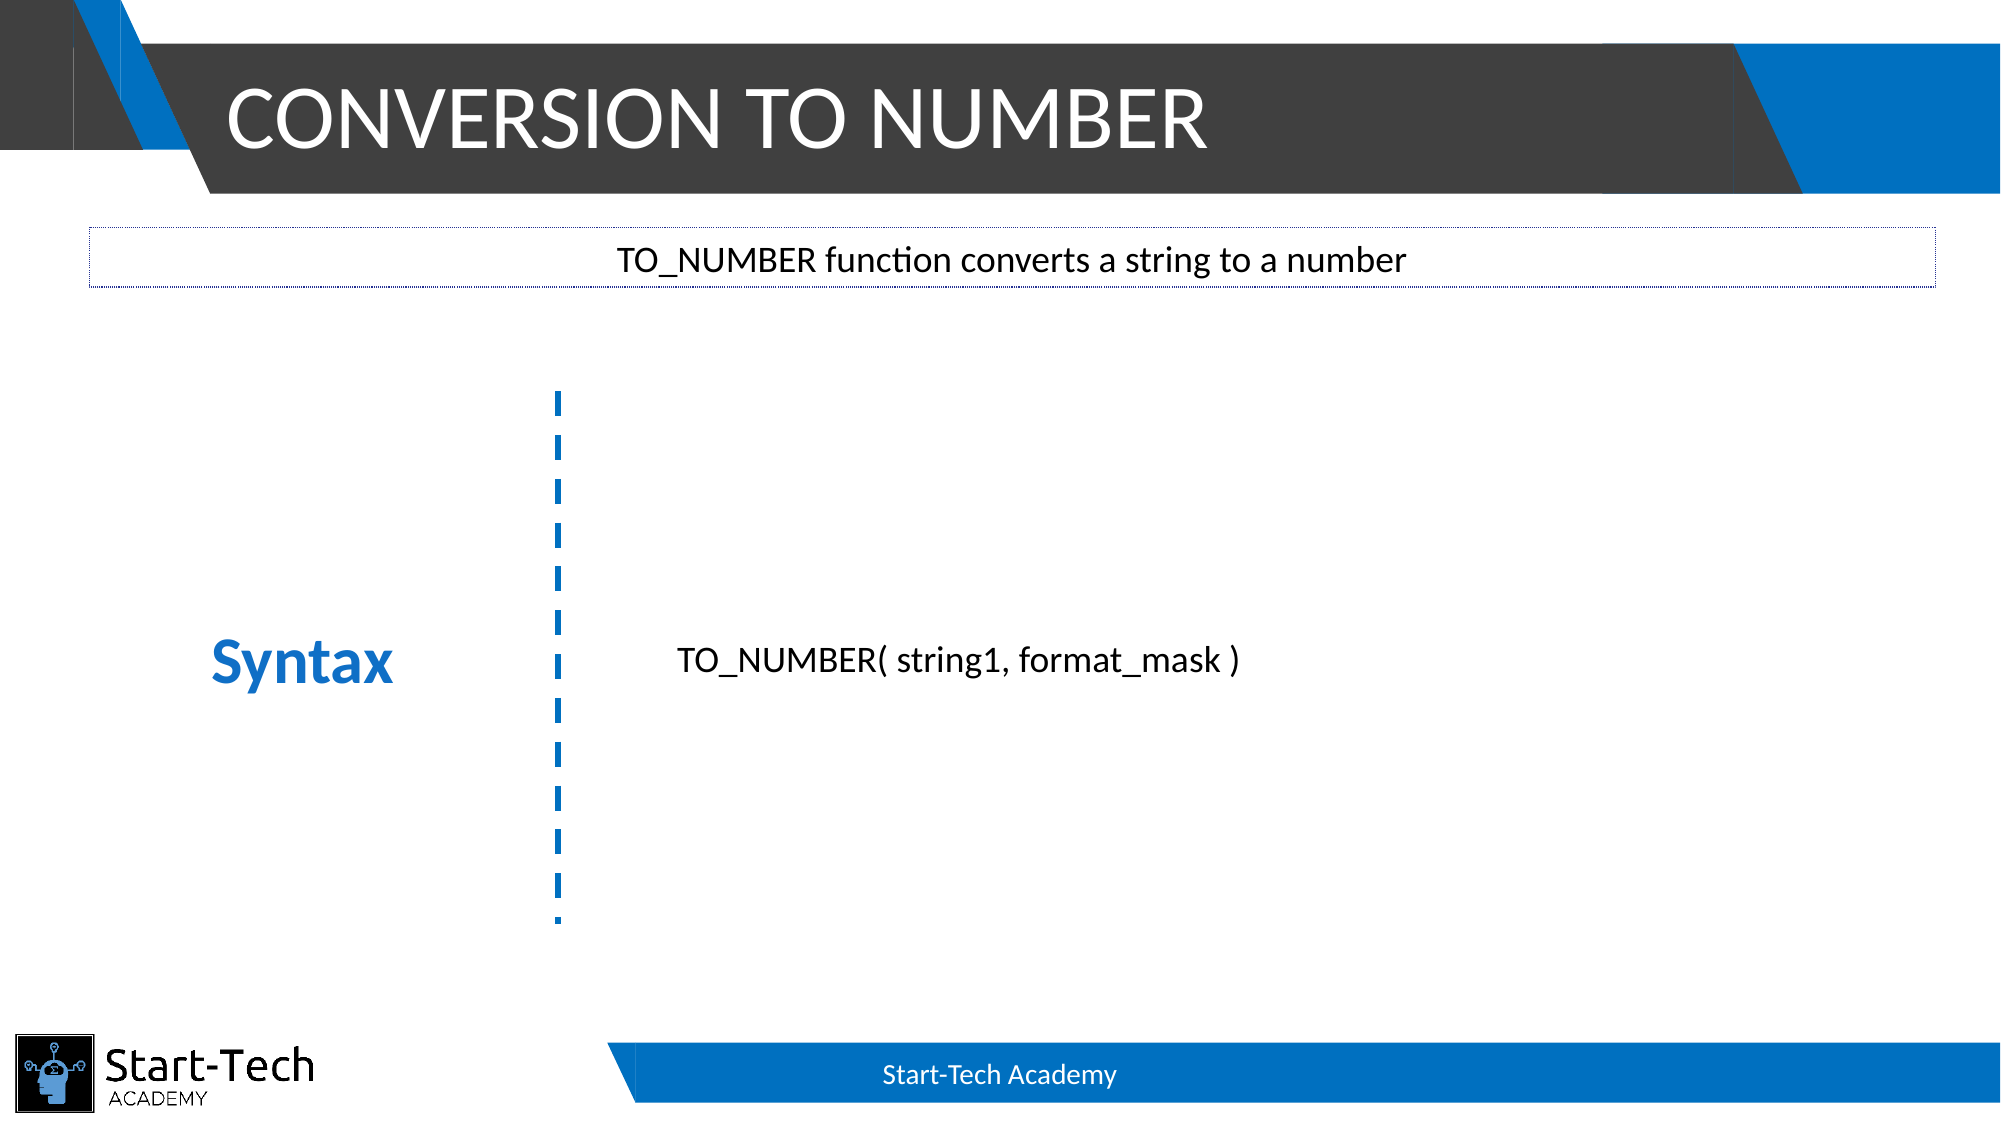

# CONVERSION TO NUMBER
TO_NUMBER function converts a string to a number
Syntax
TO_NUMBER( string1, format_mask )
Start-Tech Academy